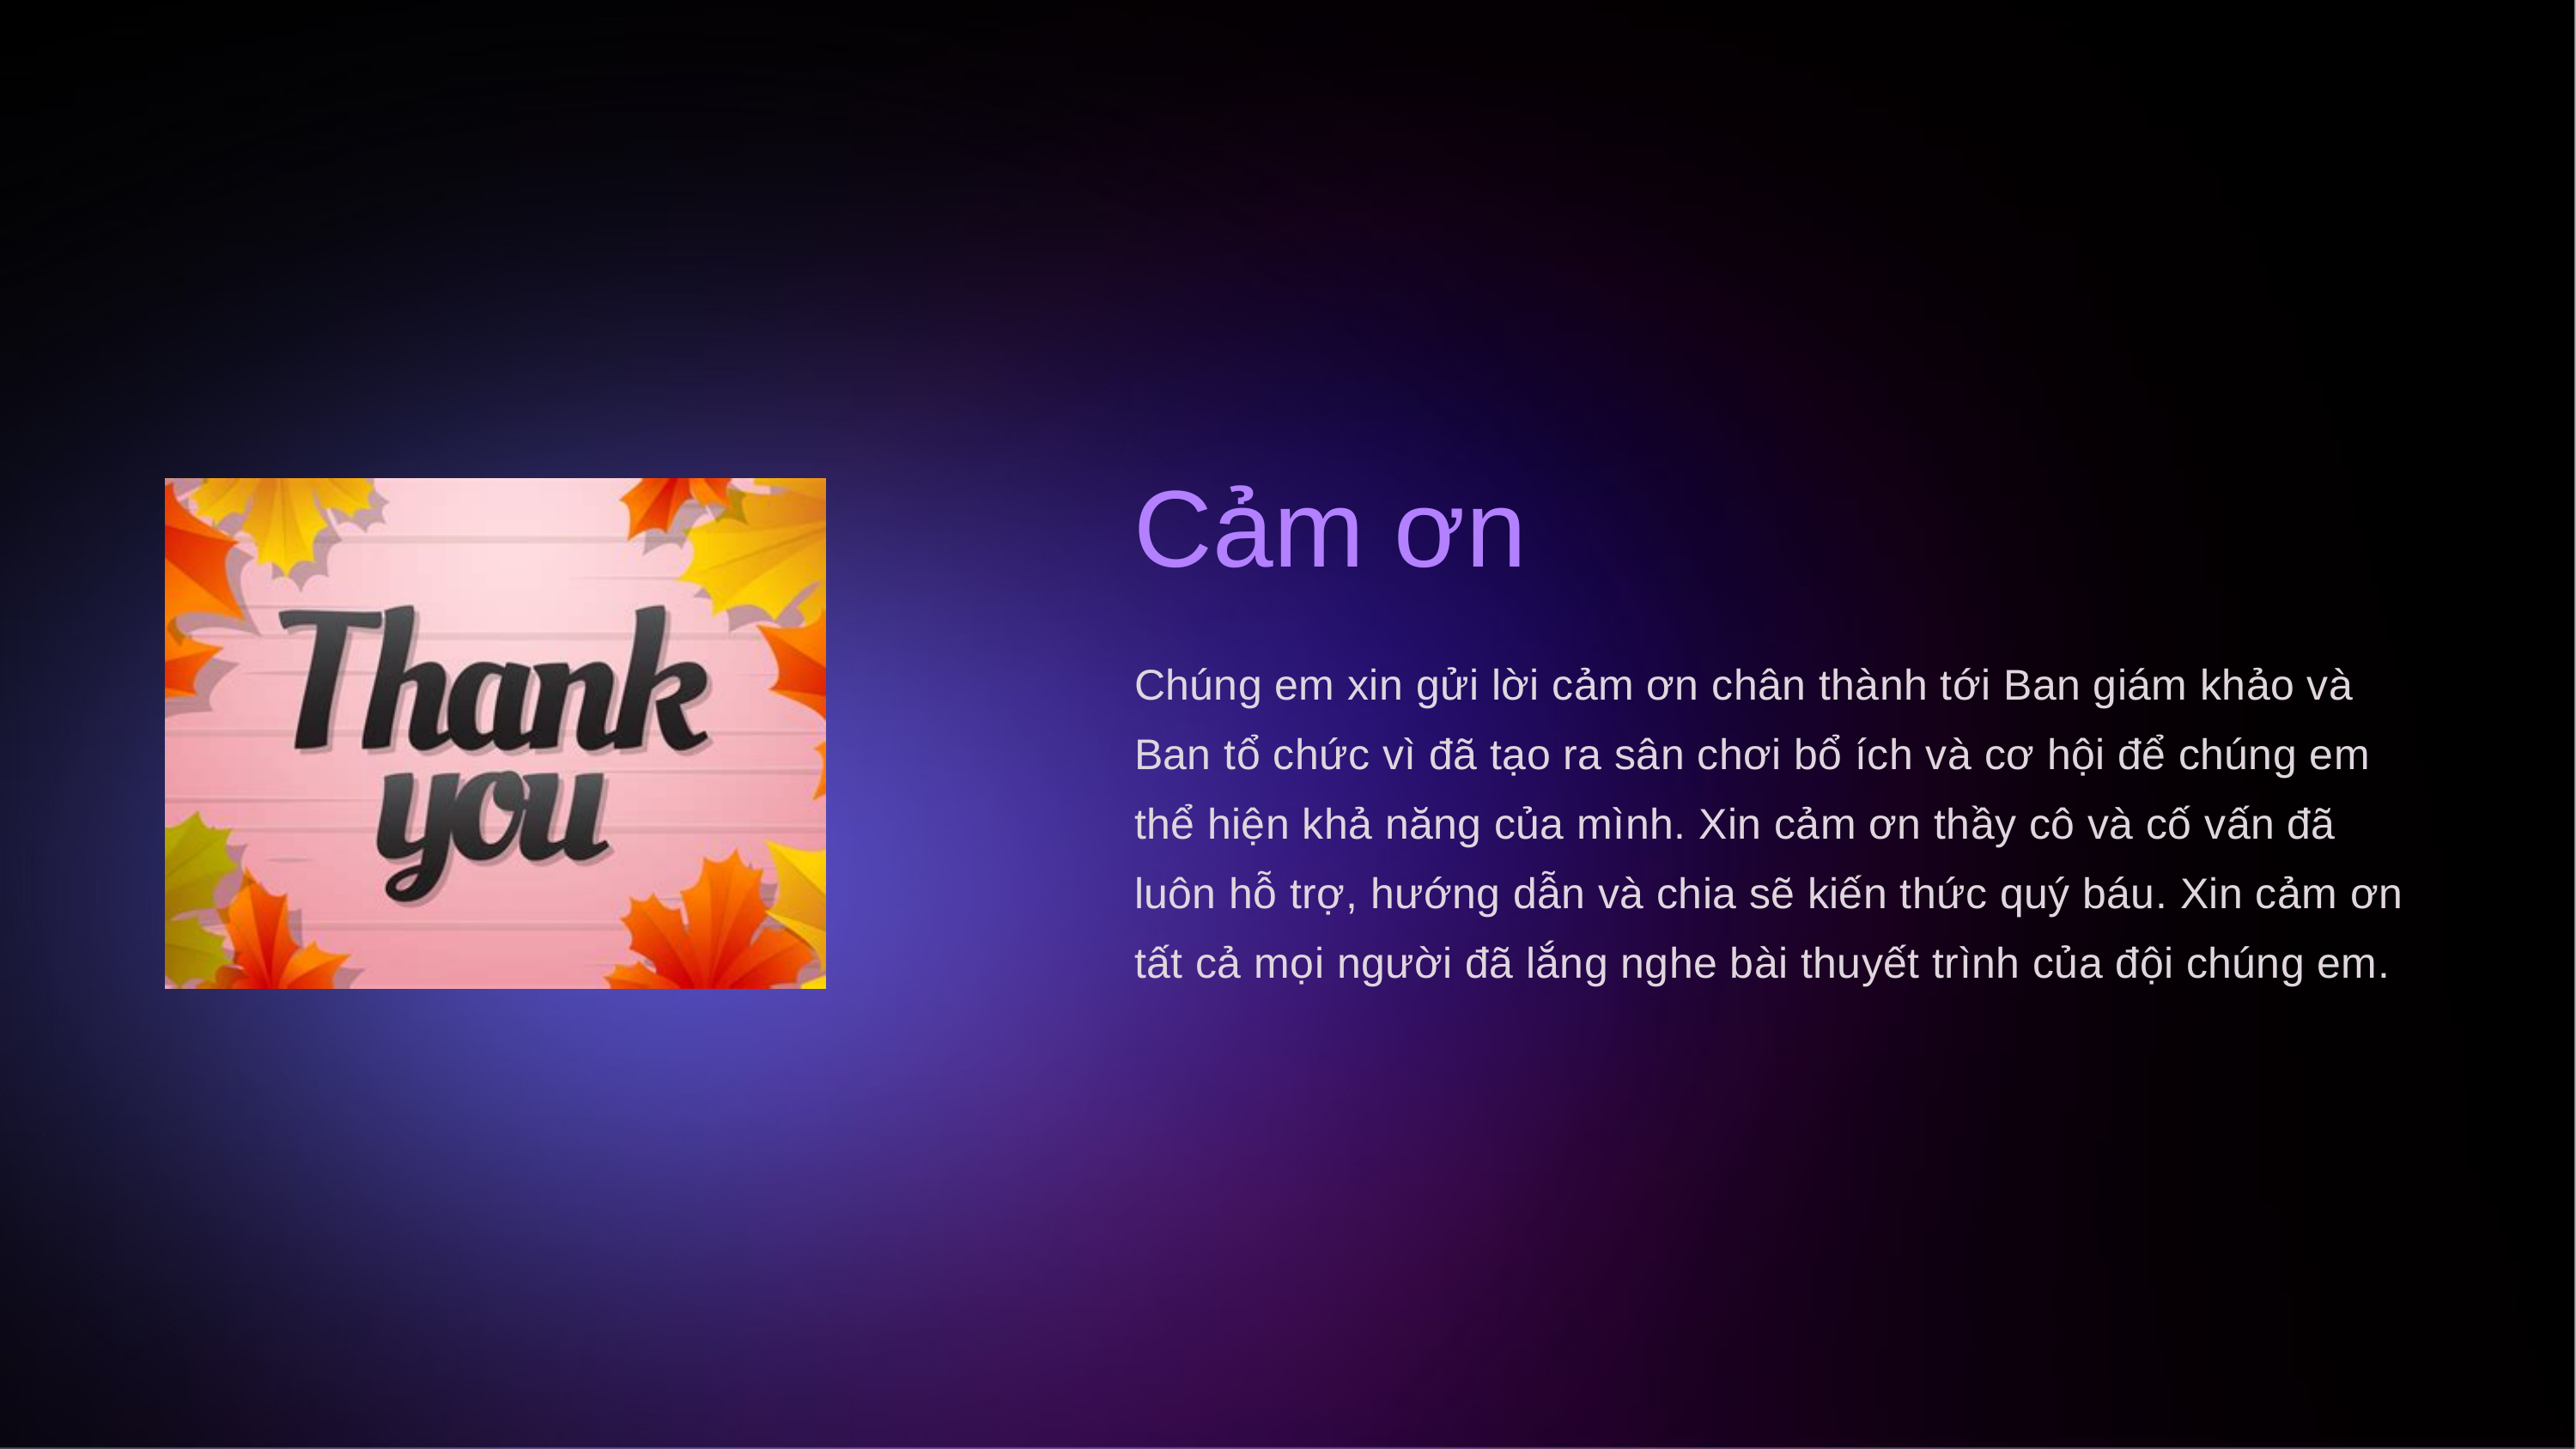

Cảm ơn

Chúng em xin gửi lời cảm ơn chân thành tới Ban giám khảo và Ban tổ chức vì đã tạo ra sân chơi bổ ích và cơ hội để chúng em thể hiện khả năng của mình. Xin cảm ơn thầy cô và cố vấn đã luôn hỗ trợ, hướng dẫn và chia sẽ kiến thức quý báu. Xin cảm ơn tất cả mọi người đã lắng nghe bài thuyết trình của đội chúng em.